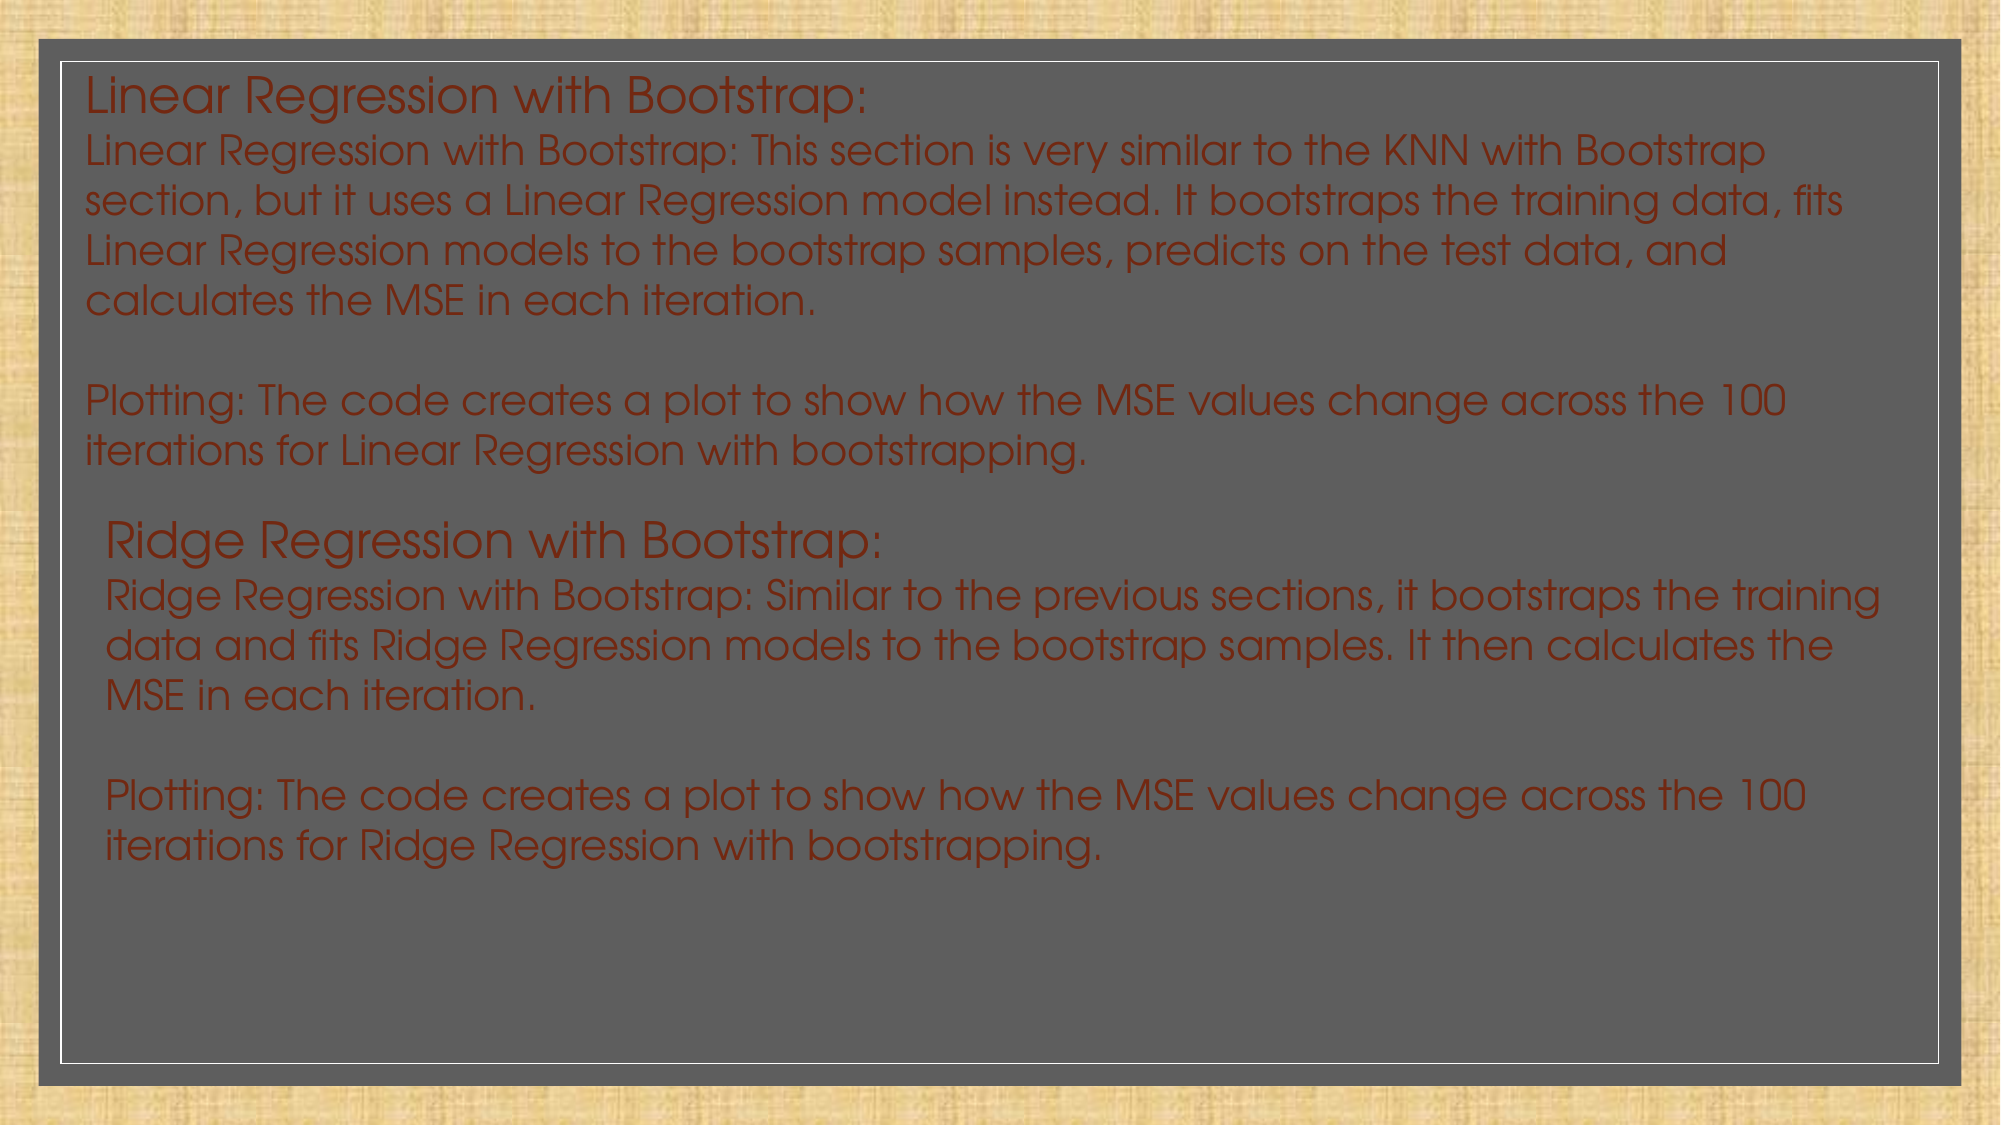

Linear Regression with Bootstrap:
Linear Regression with Bootstrap: This section is very similar to the KNN with Bootstrap section, but it uses a Linear Regression model instead. It bootstraps the training data, fits Linear Regression models to the bootstrap samples, predicts on the test data, and calculates the MSE in each iteration.

Plotting: The code creates a plot to show how the MSE values change across the 100 iterations for Linear Regression with bootstrapping.
Ridge Regression with Bootstrap:
Ridge Regression with Bootstrap: Similar to the previous sections, it bootstraps the training data and fits Ridge Regression models to the bootstrap samples. It then calculates the MSE in each iteration.

Plotting: The code creates a plot to show how the MSE values change across the 100 iterations for Ridge Regression with bootstrapping.